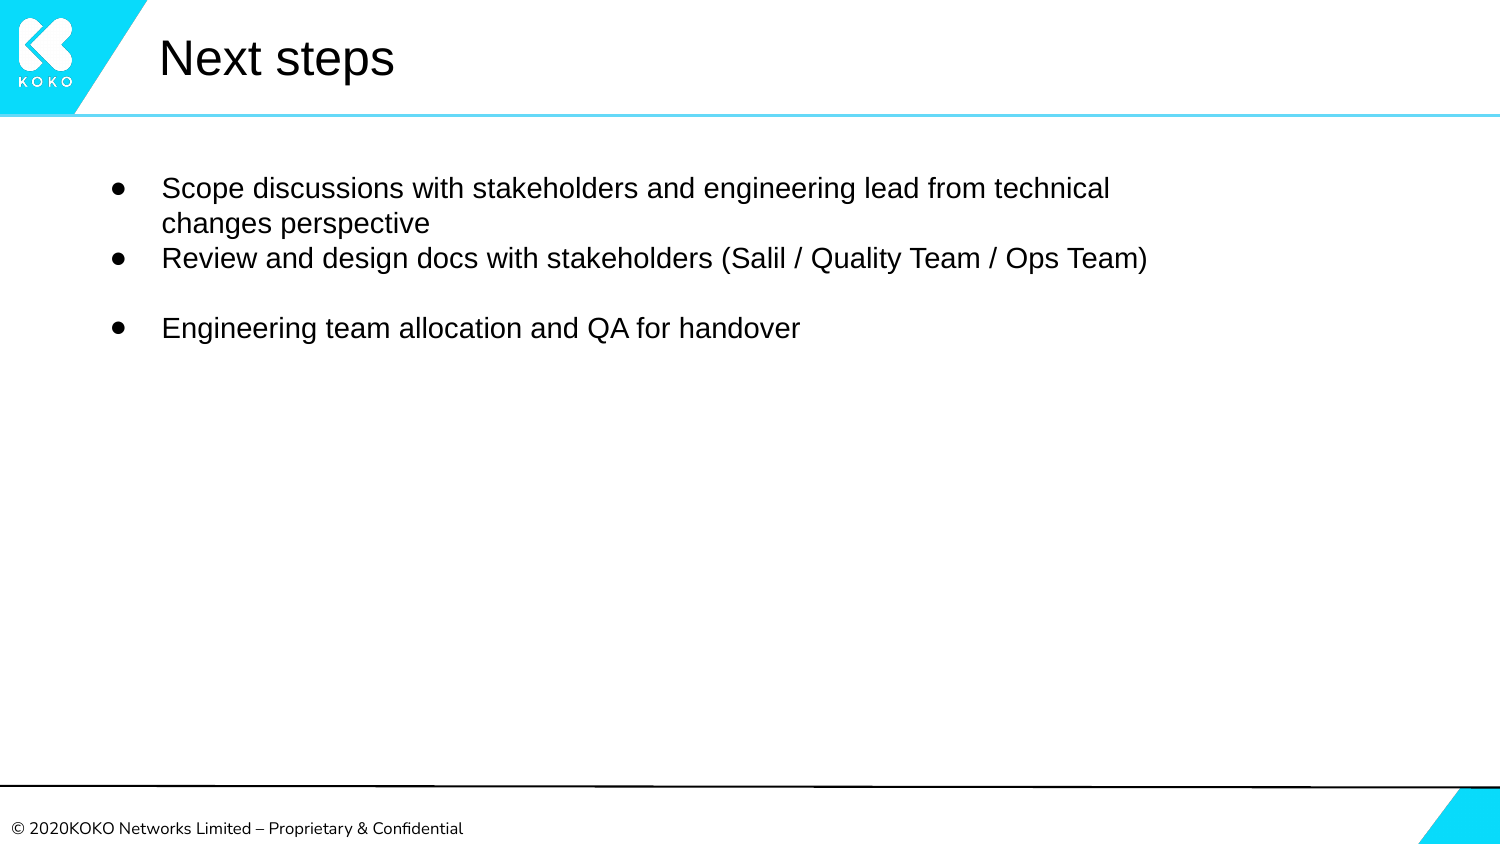

# Next steps
Scope discussions with stakeholders and engineering lead from technical changes perspective
Review and design docs with stakeholders (Salil / Quality Team / Ops Team)

Engineering team allocation and QA for handover